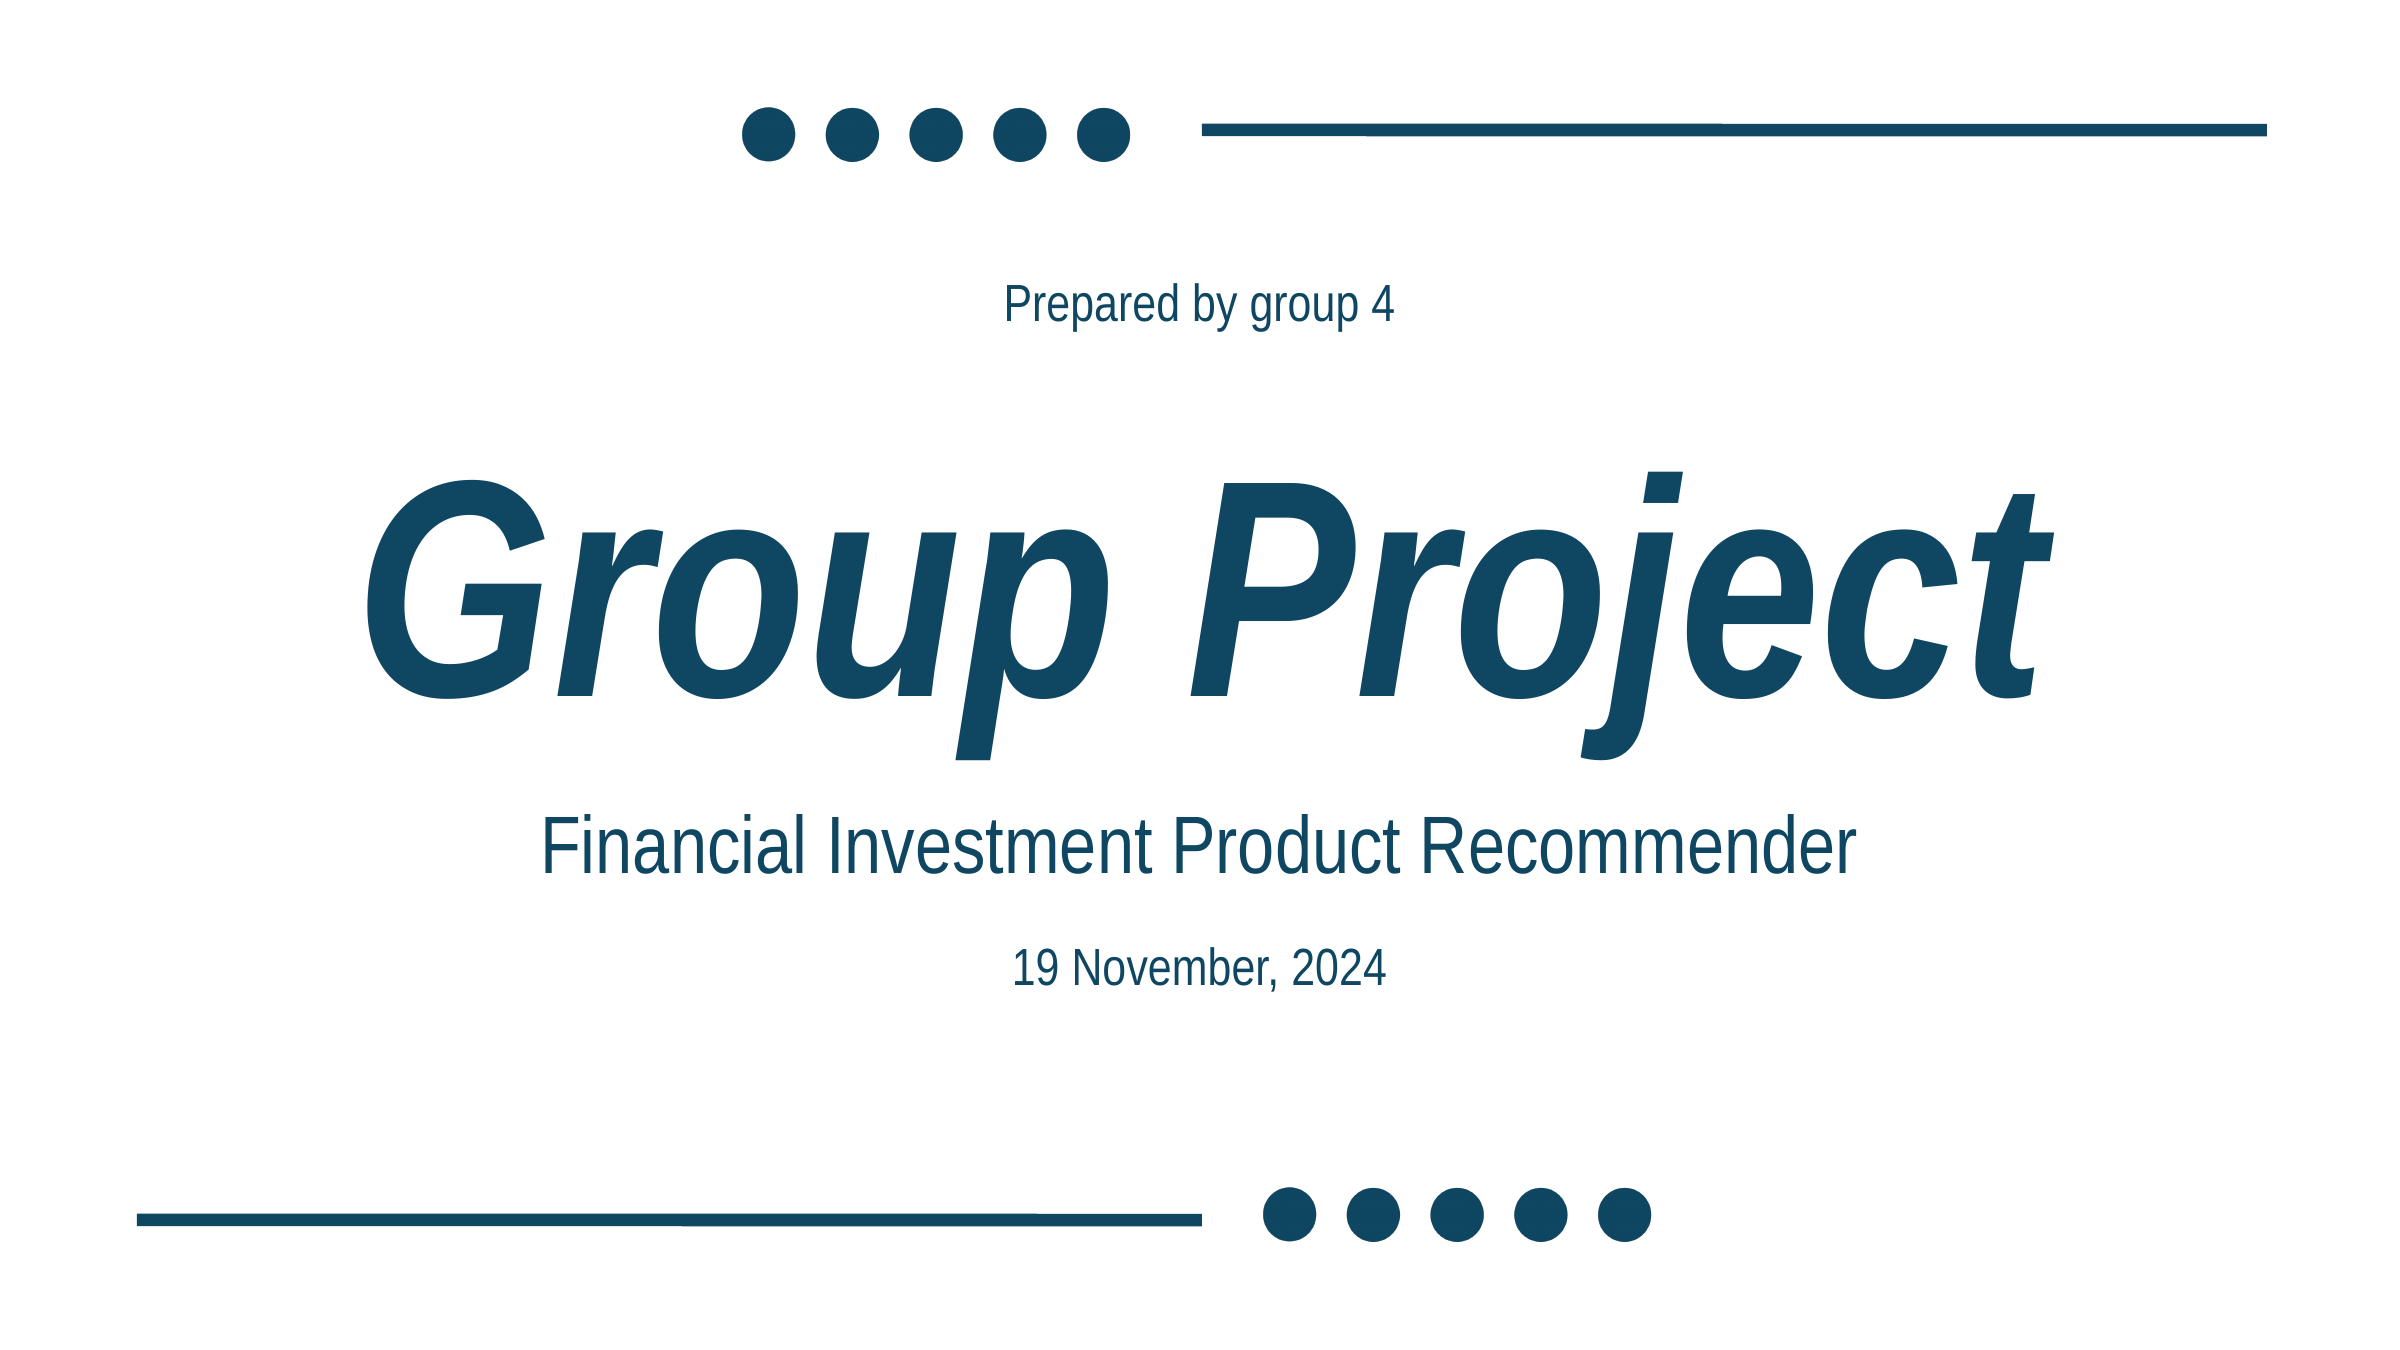

Prepared by group 4
Group Project
Financial Investment Product Recommender
19 November, 2024